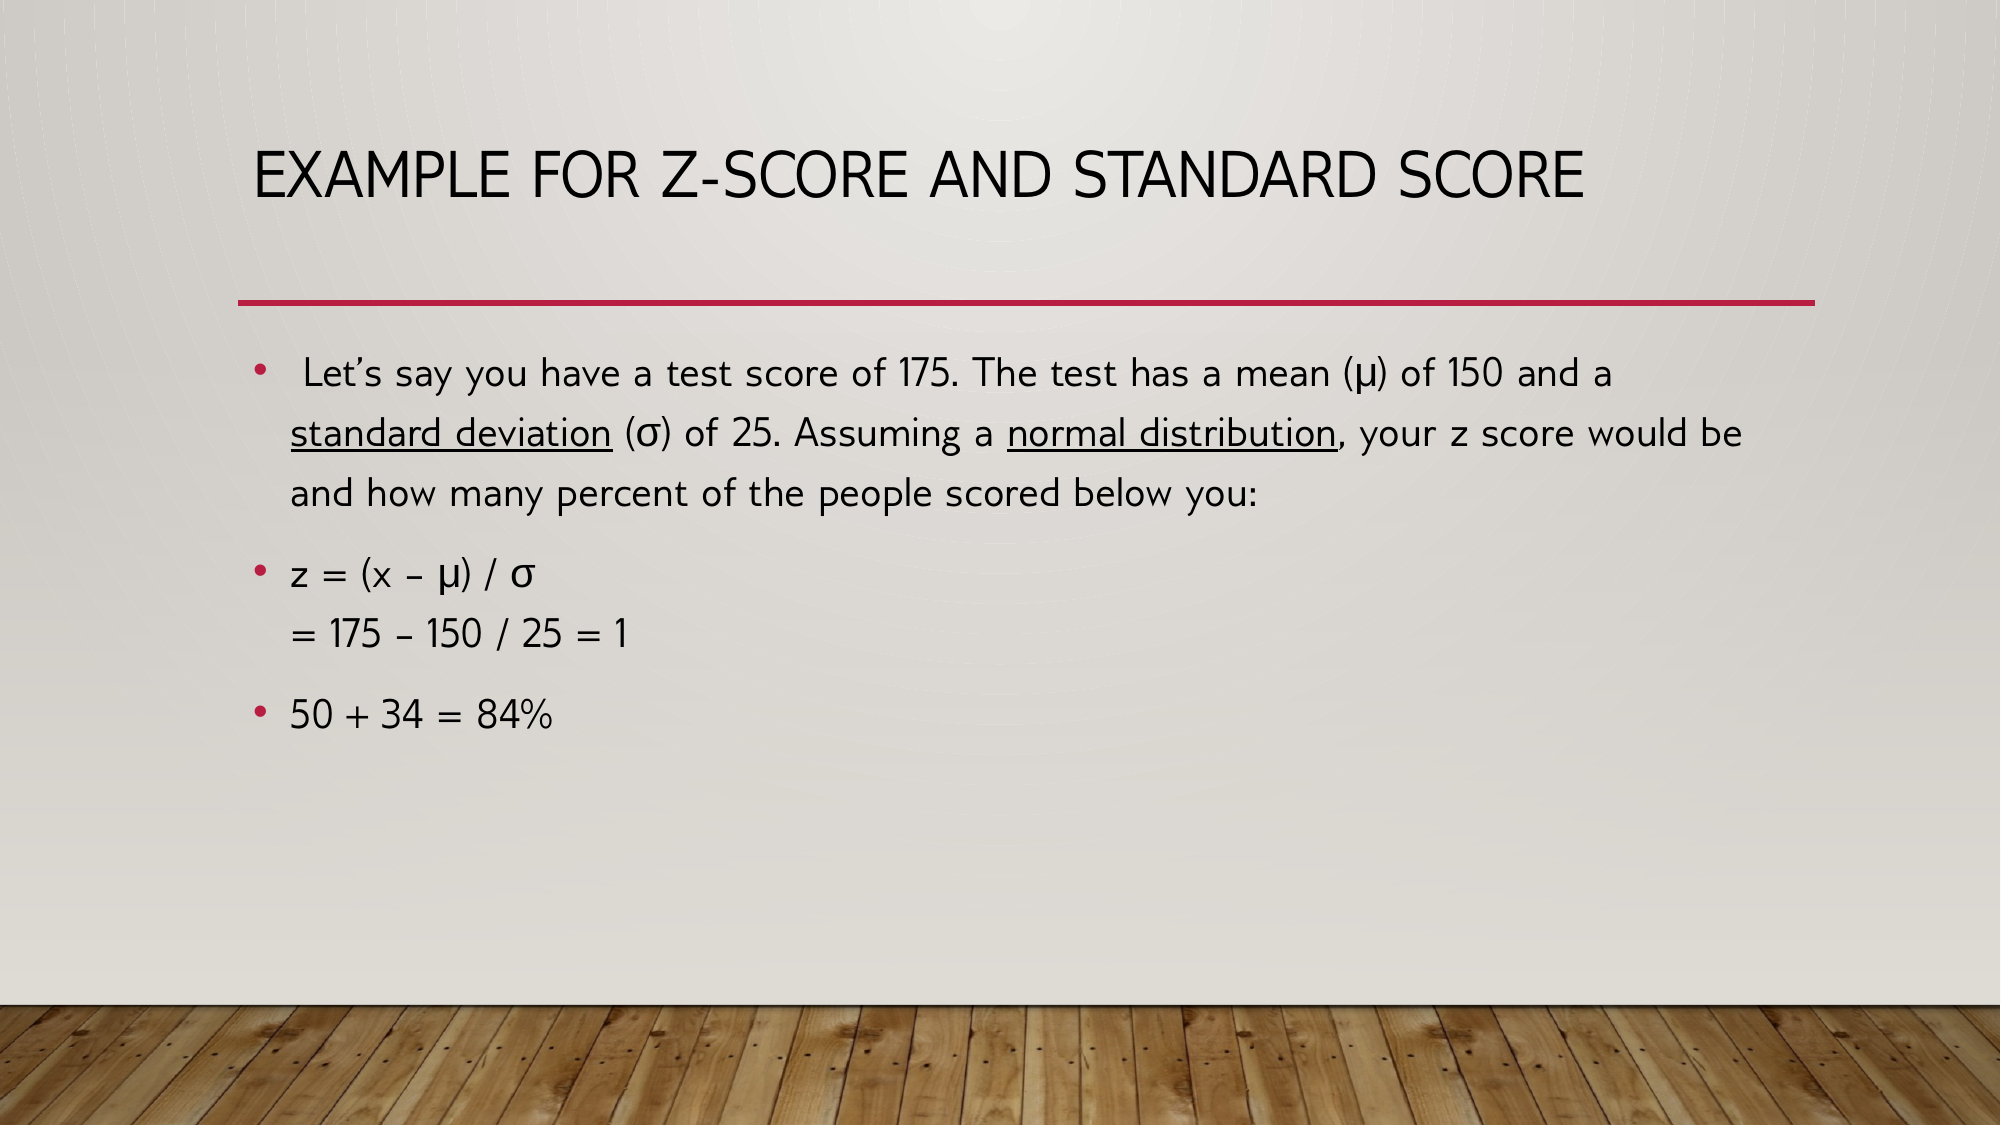

# Example for Z-score and standard score
 Let’s say you have a test score of 175. The test has a mean (μ) of 150 and a standard deviation (σ) of 25. Assuming a normal distribution, your z score would be and how many percent of the people scored below you:
z = (x – μ) / σ
= 175 – 150 / 25 = 1
50 + 34 = 84%